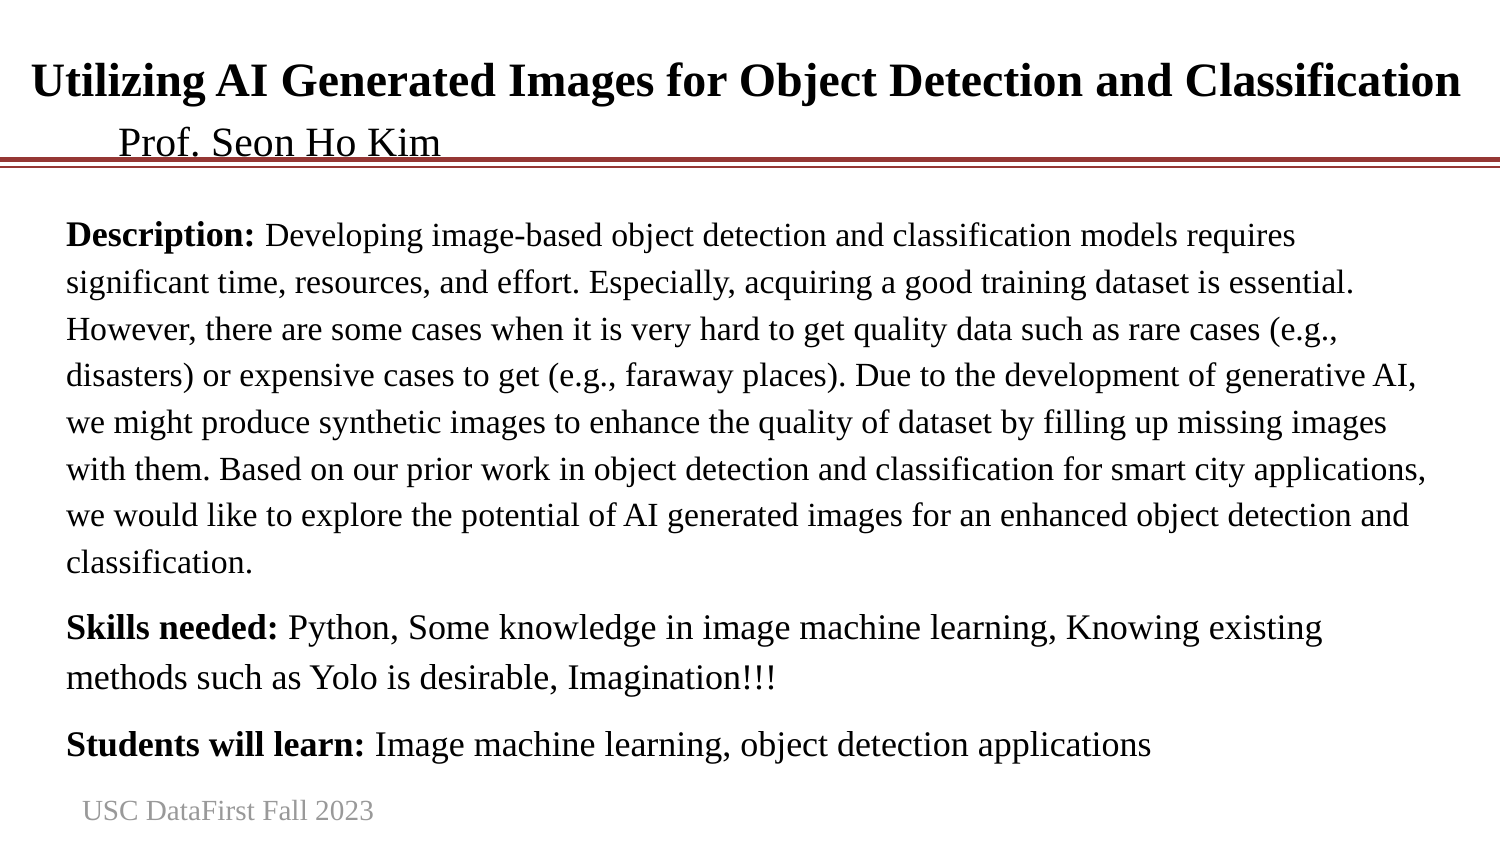

Utilizing AI Generated Images for Object Detection and Classification        Prof. Seon Ho Kim
#
Description: Developing image-based object detection and classification models requires significant time, resources, and effort. Especially, acquiring a good training dataset is essential. However, there are some cases when it is very hard to get quality data such as rare cases (e.g., disasters) or expensive cases to get (e.g., faraway places). Due to the development of generative AI, we might produce synthetic images to enhance the quality of dataset by filling up missing images with them. Based on our prior work in object detection and classification for smart city applications, we would like to explore the potential of AI generated images for an enhanced object detection and classification.

Skills needed: Python, Some knowledge in image machine learning, Knowing existing methods such as Yolo is desirable, Imagination!!!

Students will learn: Image machine learning, object detection applications

USC DataFirst Fall 2023